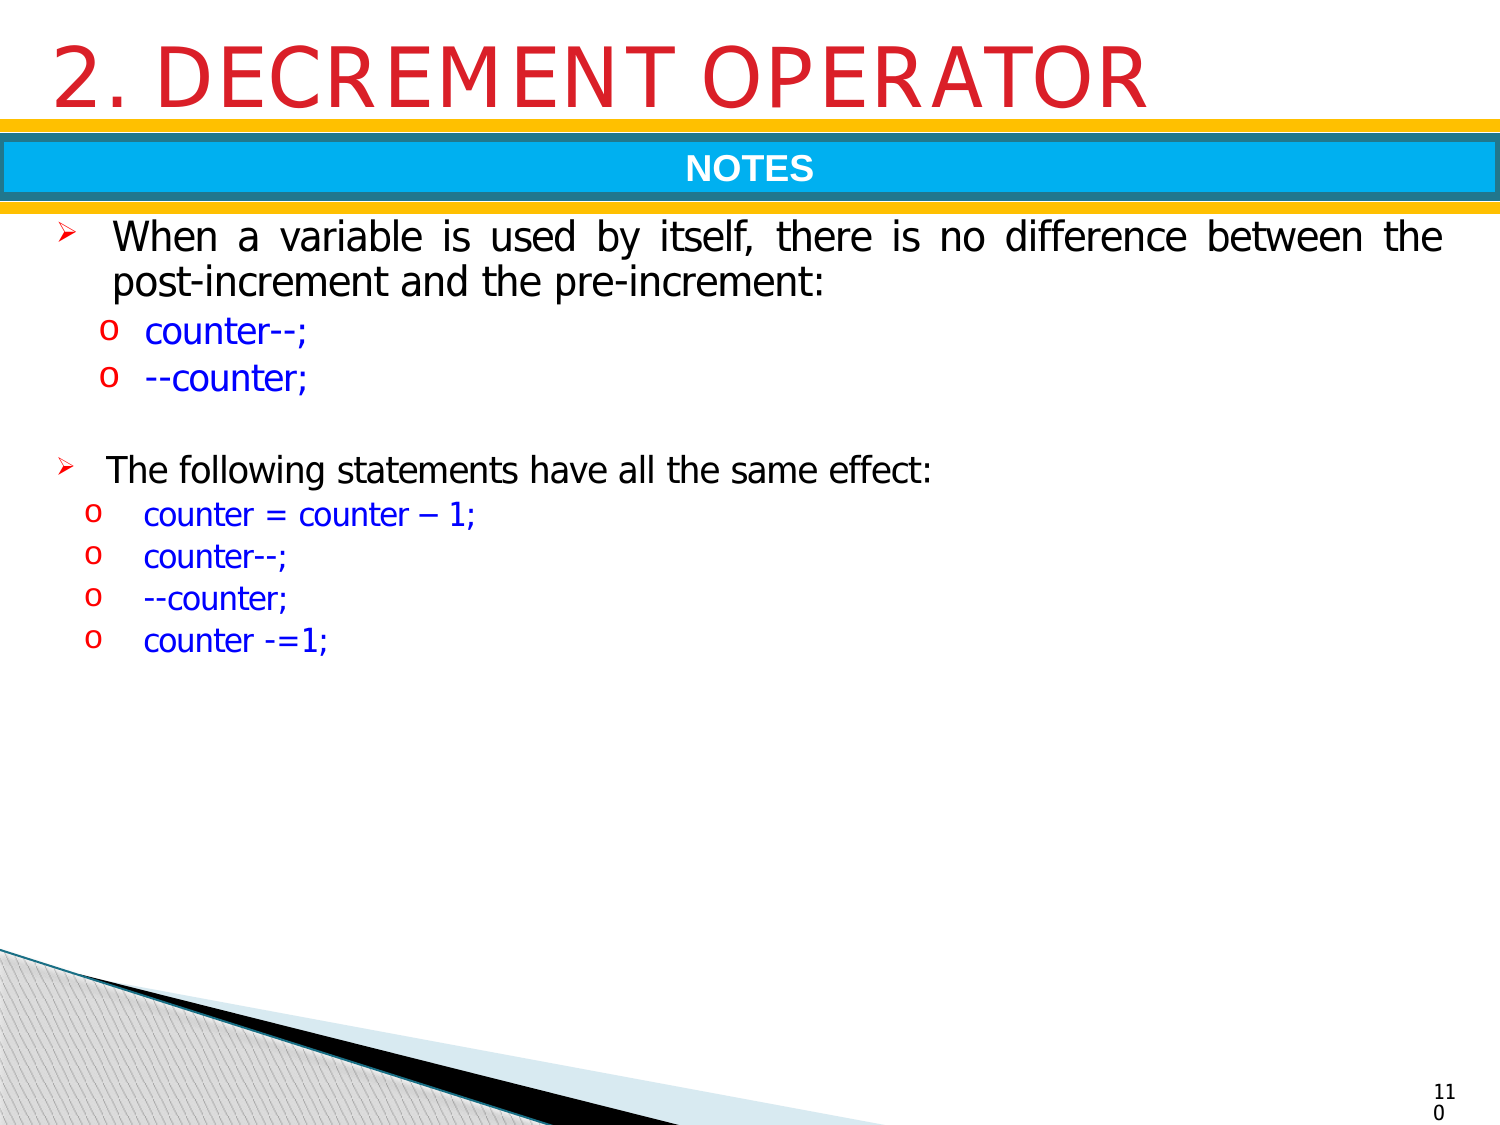

# 2. DECREMENT OPERATOR
NOTES
When a variable is used by itself, there is no difference between the post-increment and the pre-increment:
counter--;
--counter;
The following statements have all the same effect:
counter = counter – 1;
counter--;
--counter;
counter -=1;

110